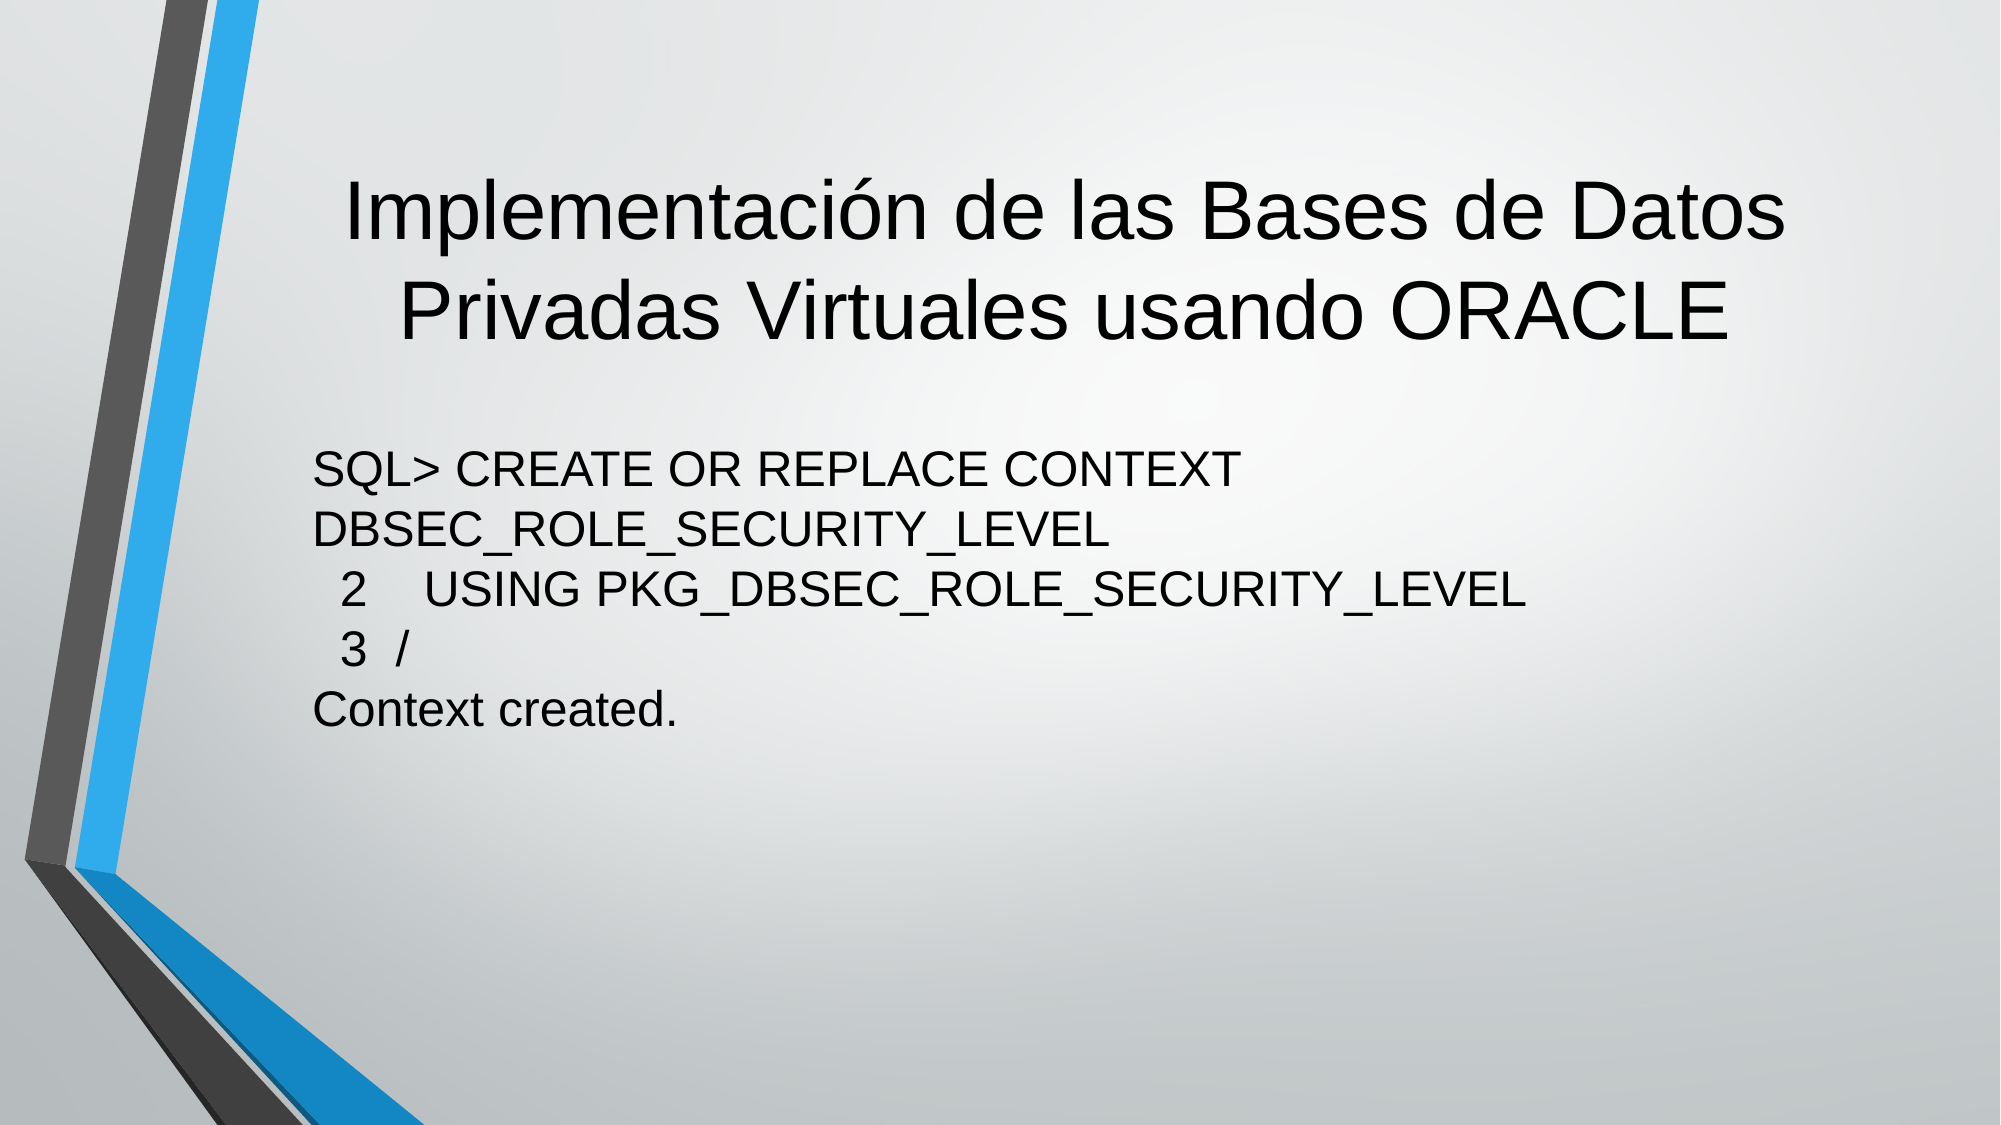

# Implementación de las Bases de Datos Privadas Virtuales usando ORACLE
SQL> CREATE OR REPLACE CONTEXT DBSEC_ROLE_SECURITY_LEVEL
  2    USING PKG_DBSEC_ROLE_SECURITY_LEVEL
  3  /
Context created.